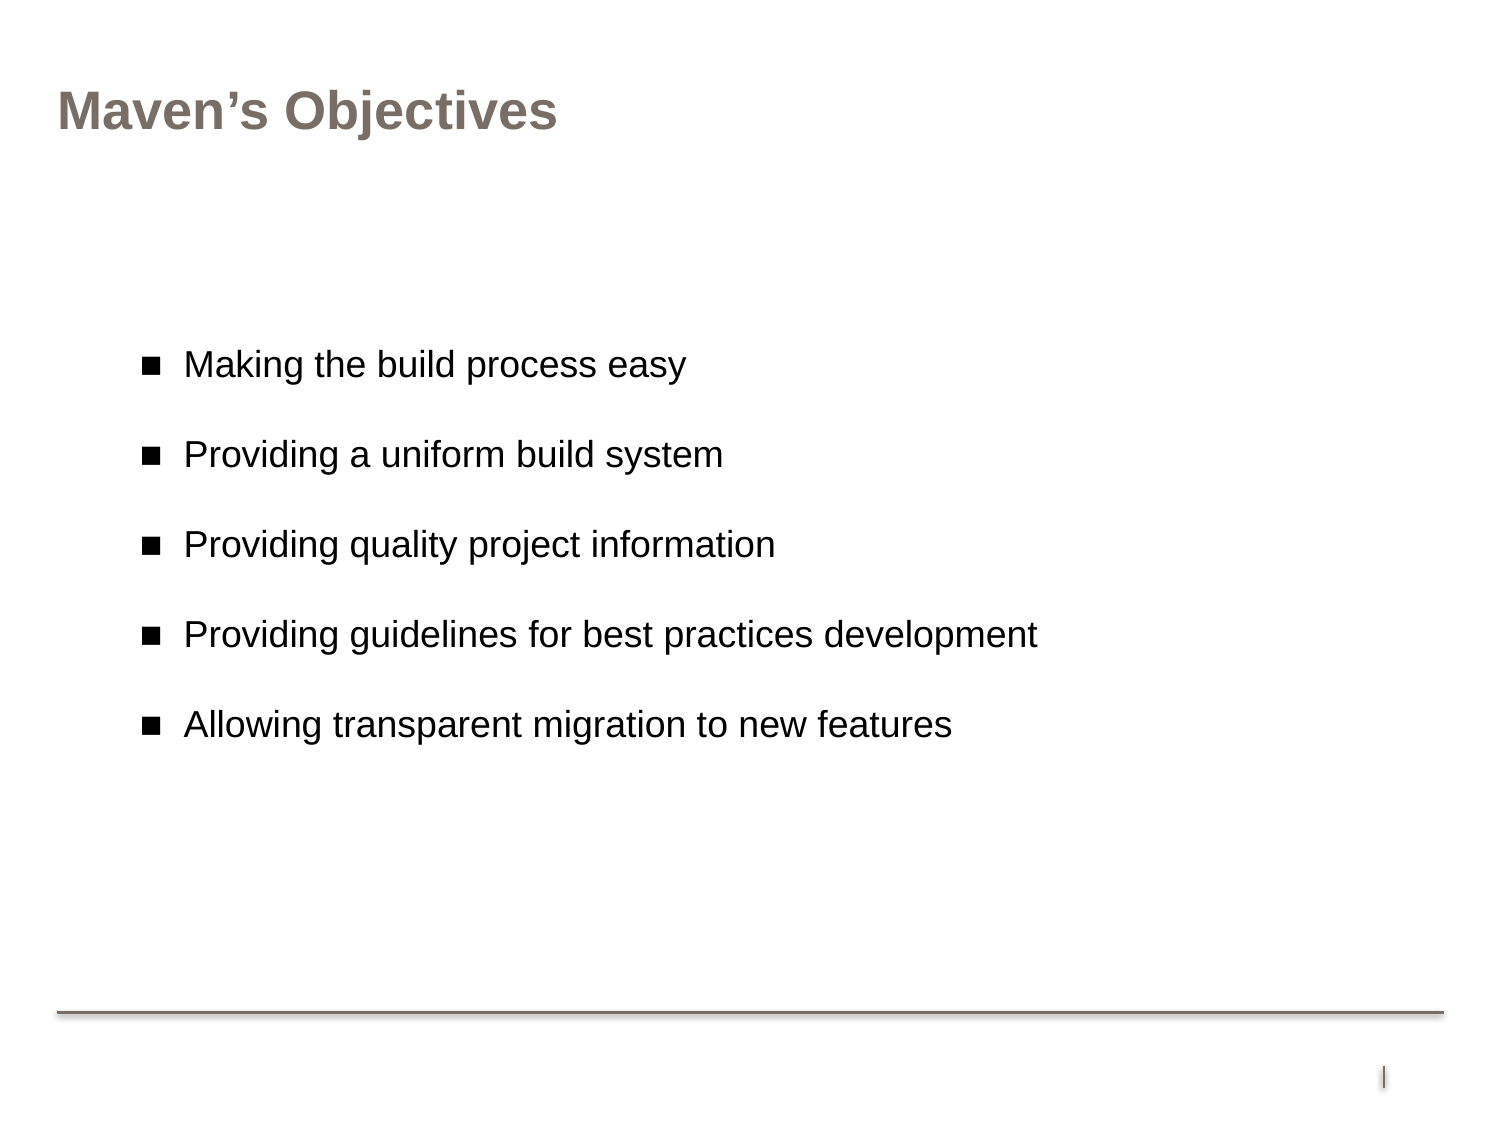

# Maven’s Objectives
■  Making the build process easy
■  Providing a uniform build system
■  Providing quality project information
■  Providing guidelines for best practices development
■  Allowing transparent migration to new features